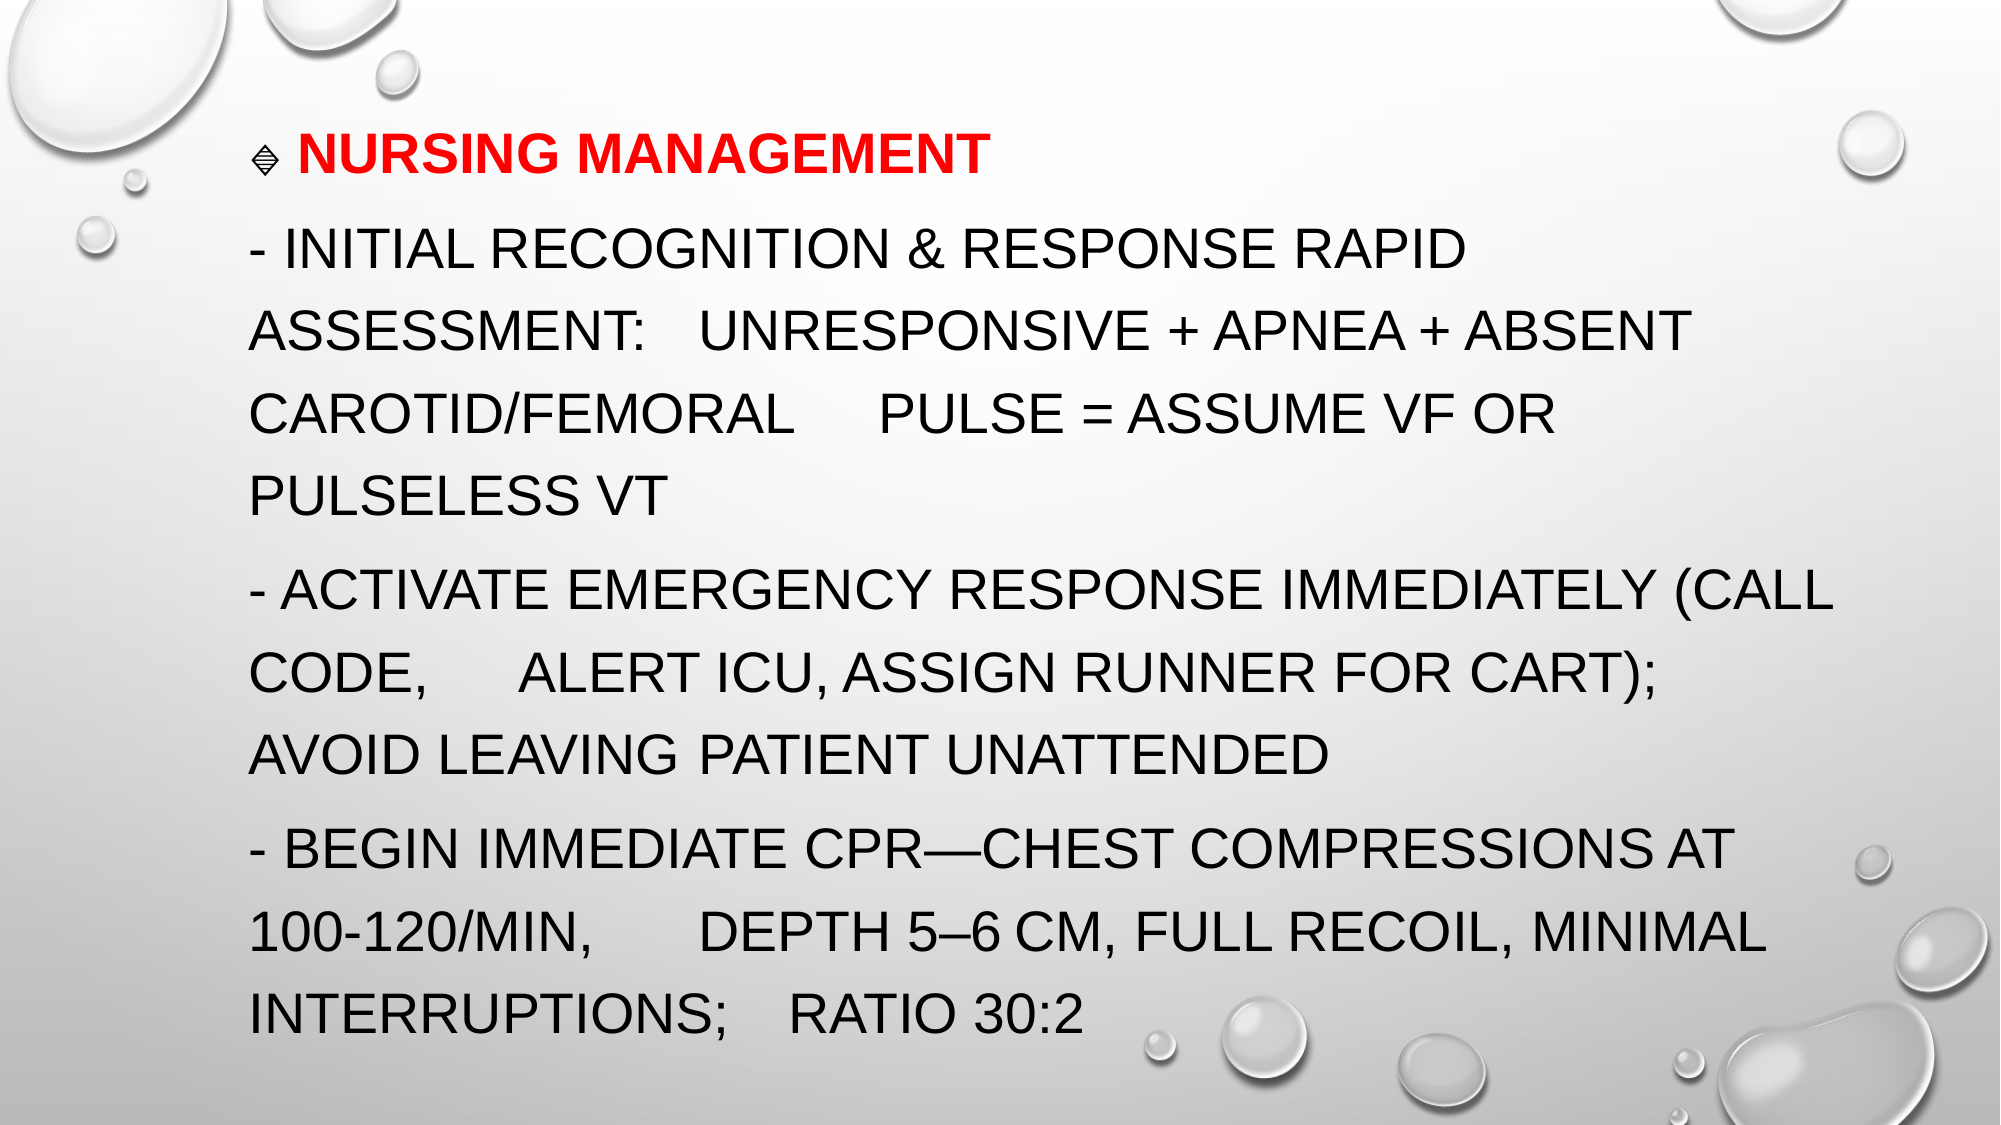

🔹 NURSING ManAGEMENT
- Initial Recognition & Response Rapid assessment: 	Unresponsive + apnea + absent carotid/femoral 	pulse = assume VF or pulseless VT
- Activate emergency response immediately (call code, 	alert ICU, assign runner for cart); avoid leaving 	patient unattended
- Begin immediate CPR—chest compressions at 100‑120/min, 	depth 5–6 cm, full recoil, minimal interruptions; 	ratio 30:2